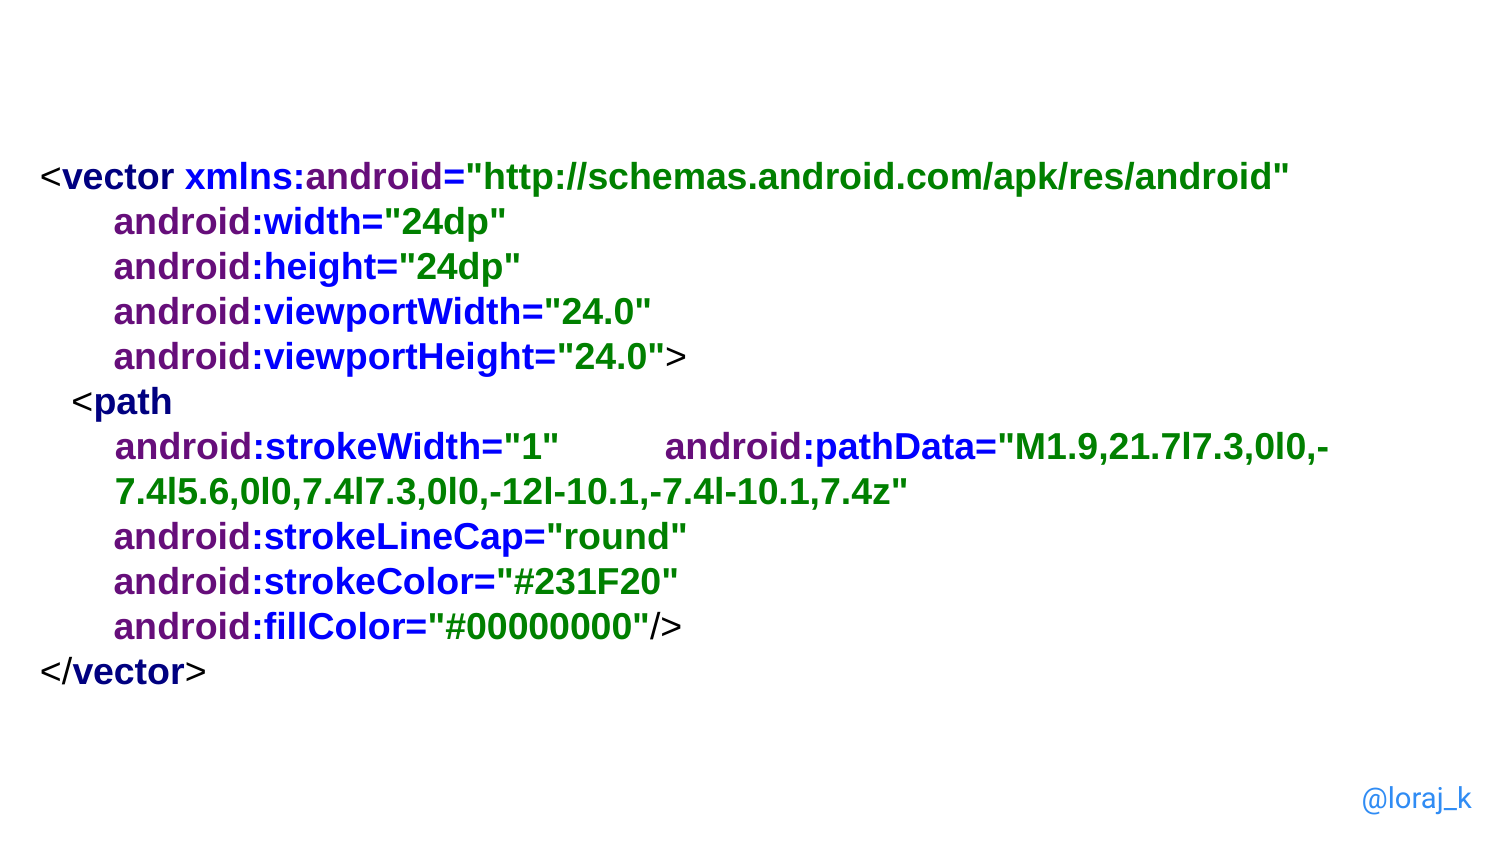

<vector xmlns:android="http://schemas.android.com/apk/res/android"
       android:width="24dp"
       android:height="24dp"
       android:viewportWidth="24.0"
       android:viewportHeight="24.0">
   <path
android:strokeWidth="1"          android:pathData="M1.9,21.7l7.3,0l0,-7.4l5.6,0l0,7.4l7.3,0l0,-12l-10.1,-7.4l-10.1,7.4z"
       android:strokeLineCap="round"
       android:strokeColor="#231F20"
       android:fillColor="#00000000"/>
</vector>
@loraj_k